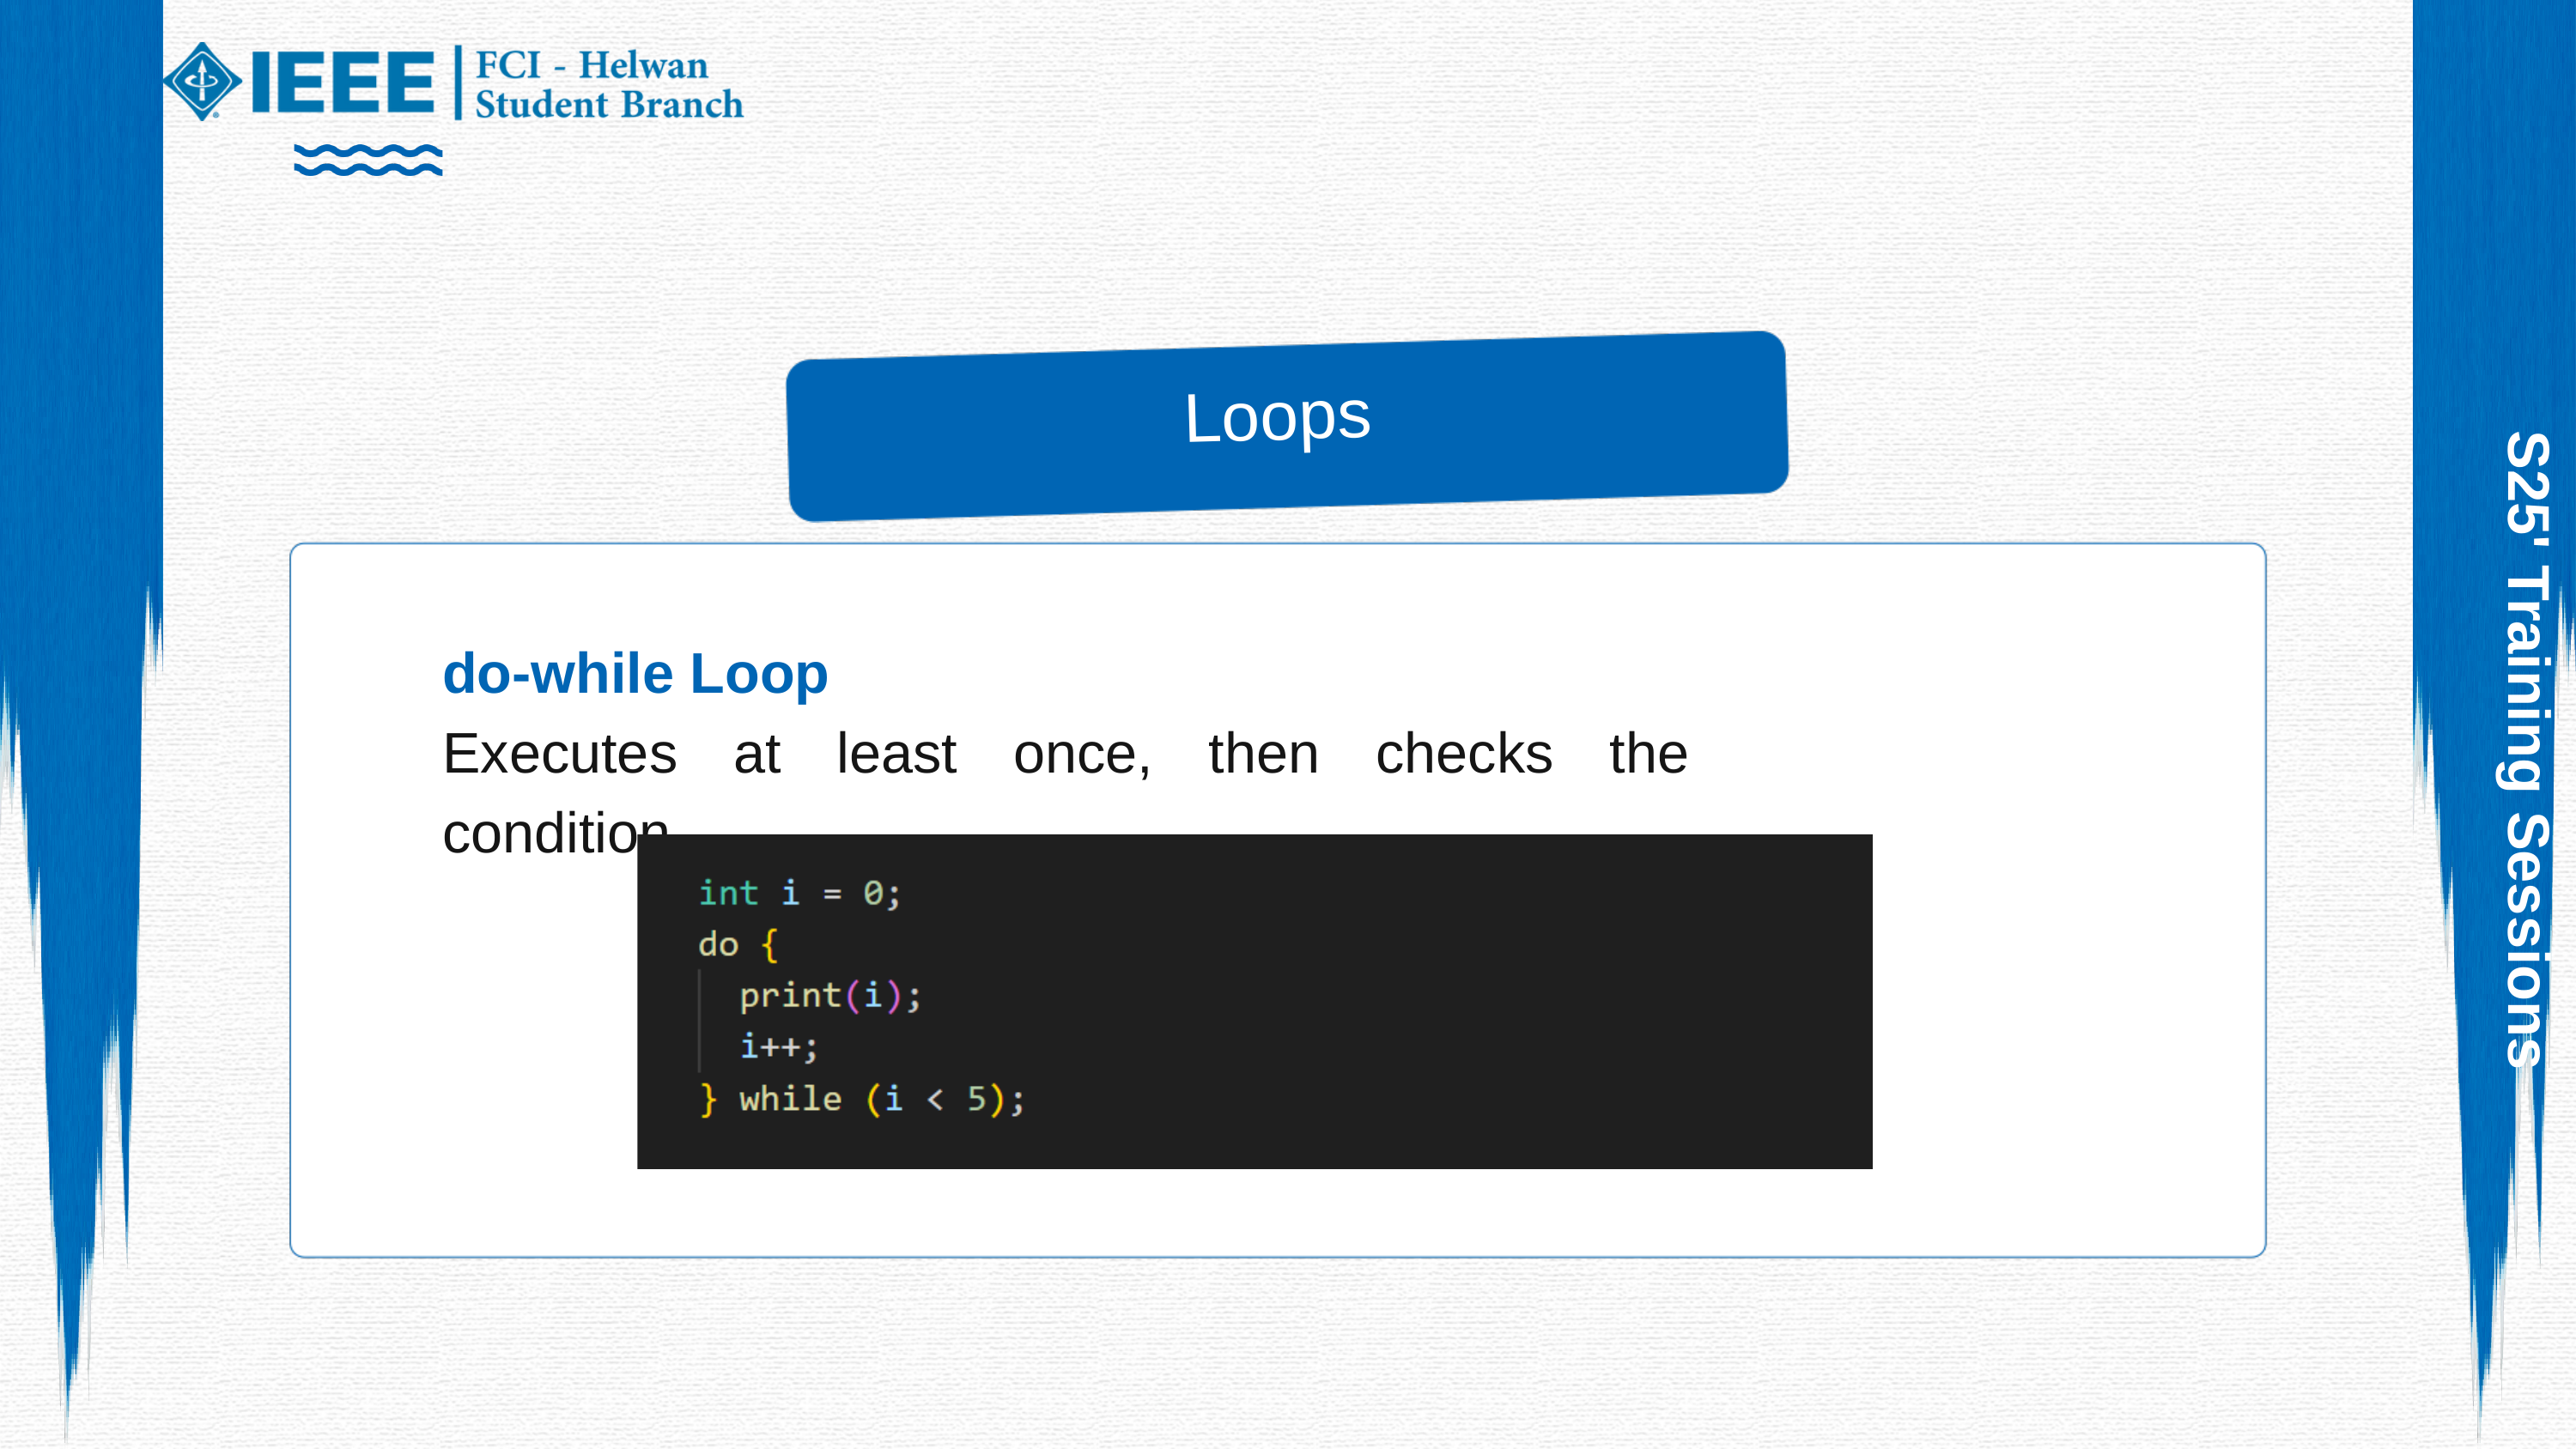

Loops

do-while Loop
Executes at least once, then checks the condition.

S25' Training Sessions